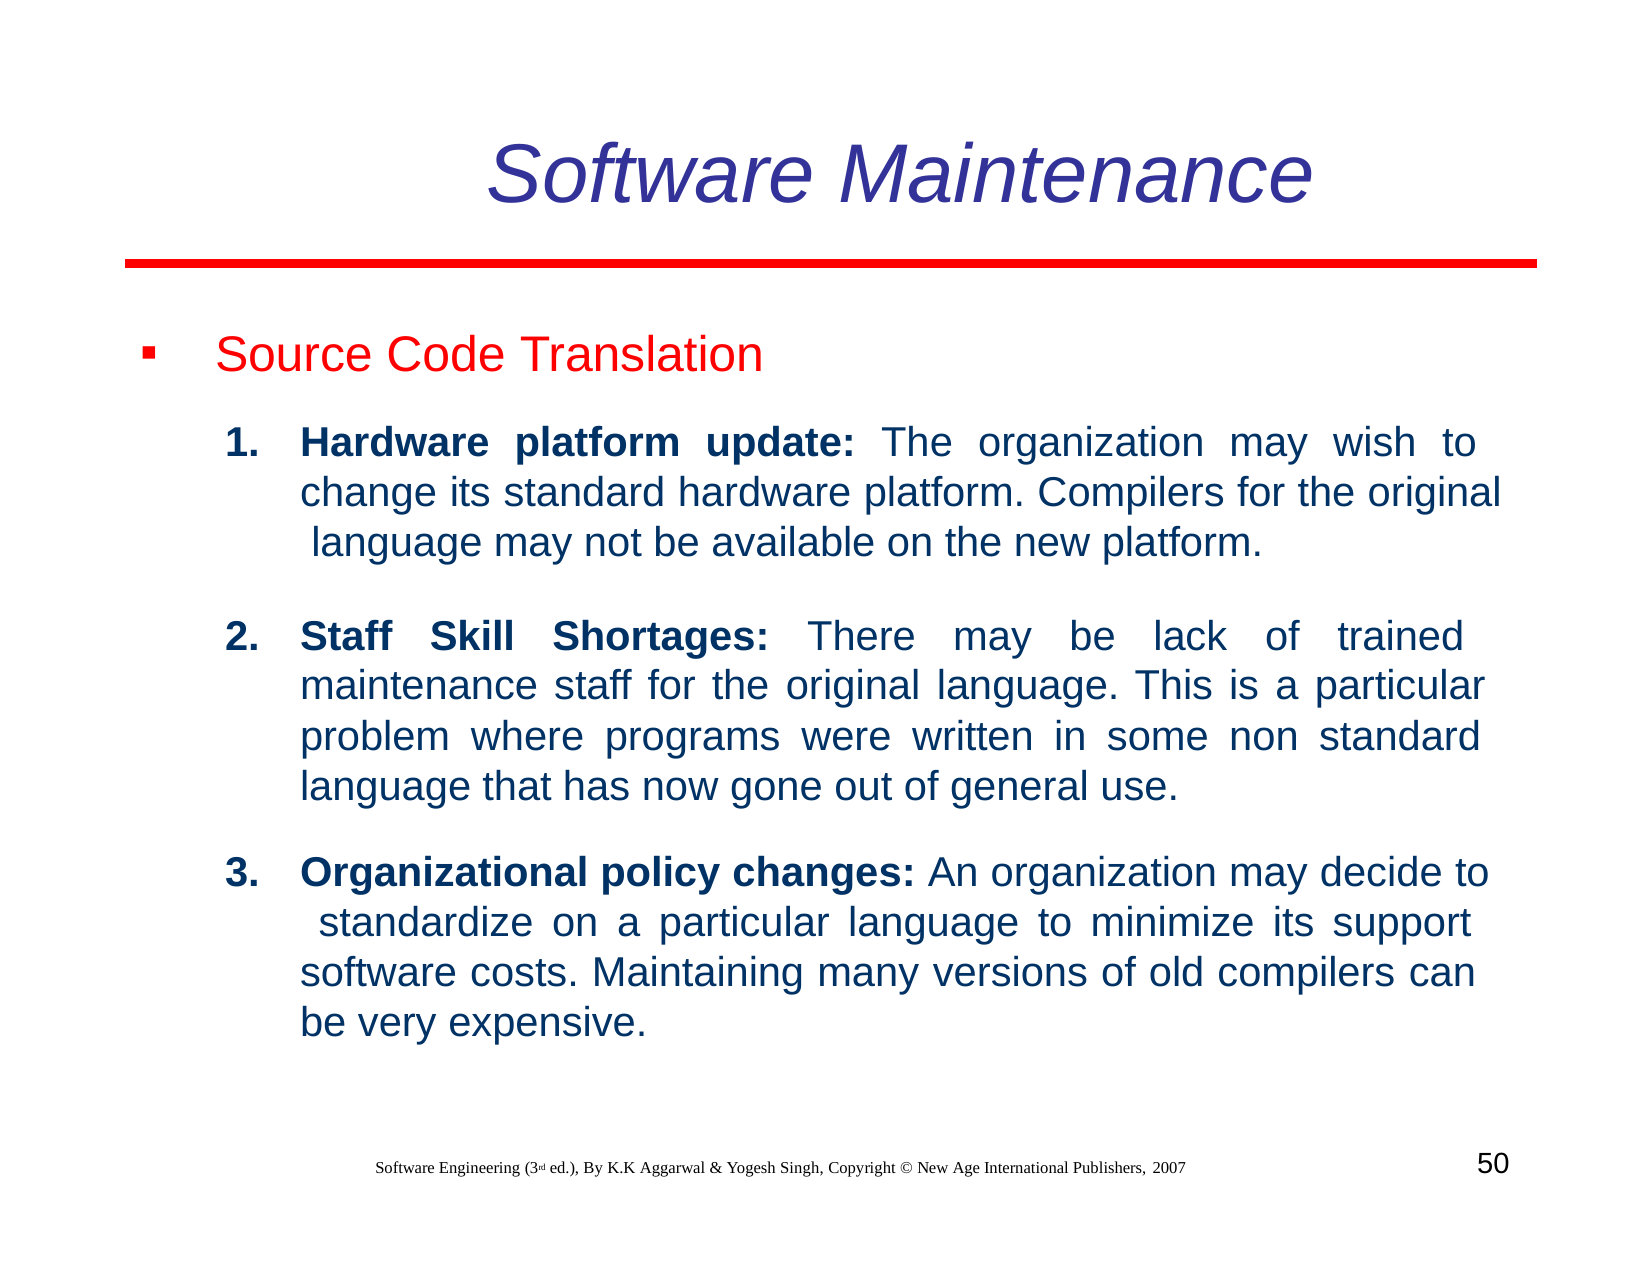

# Software Maintenance

Source Code Translation
Hardware platform update: The organization may wish to  change its standard hardware platform. Compilers for the original  language may not be available on the new platform.

Staff Skill Shortages: There may be lack of trained  maintenance staff for the original language. This is a particular  problem where programs were written in some non standard  language that has now gone out of general use.
Organizational policy changes: An organization may decide to  standardize on a particular language to minimize its support  software costs. Maintaining many versions of old compilers can  be very expensive.
50
Software Engineering (3rd  ed.), By K.K Aggarwal & Yogesh Singh, Copyright © New Age International Publishers, 2007